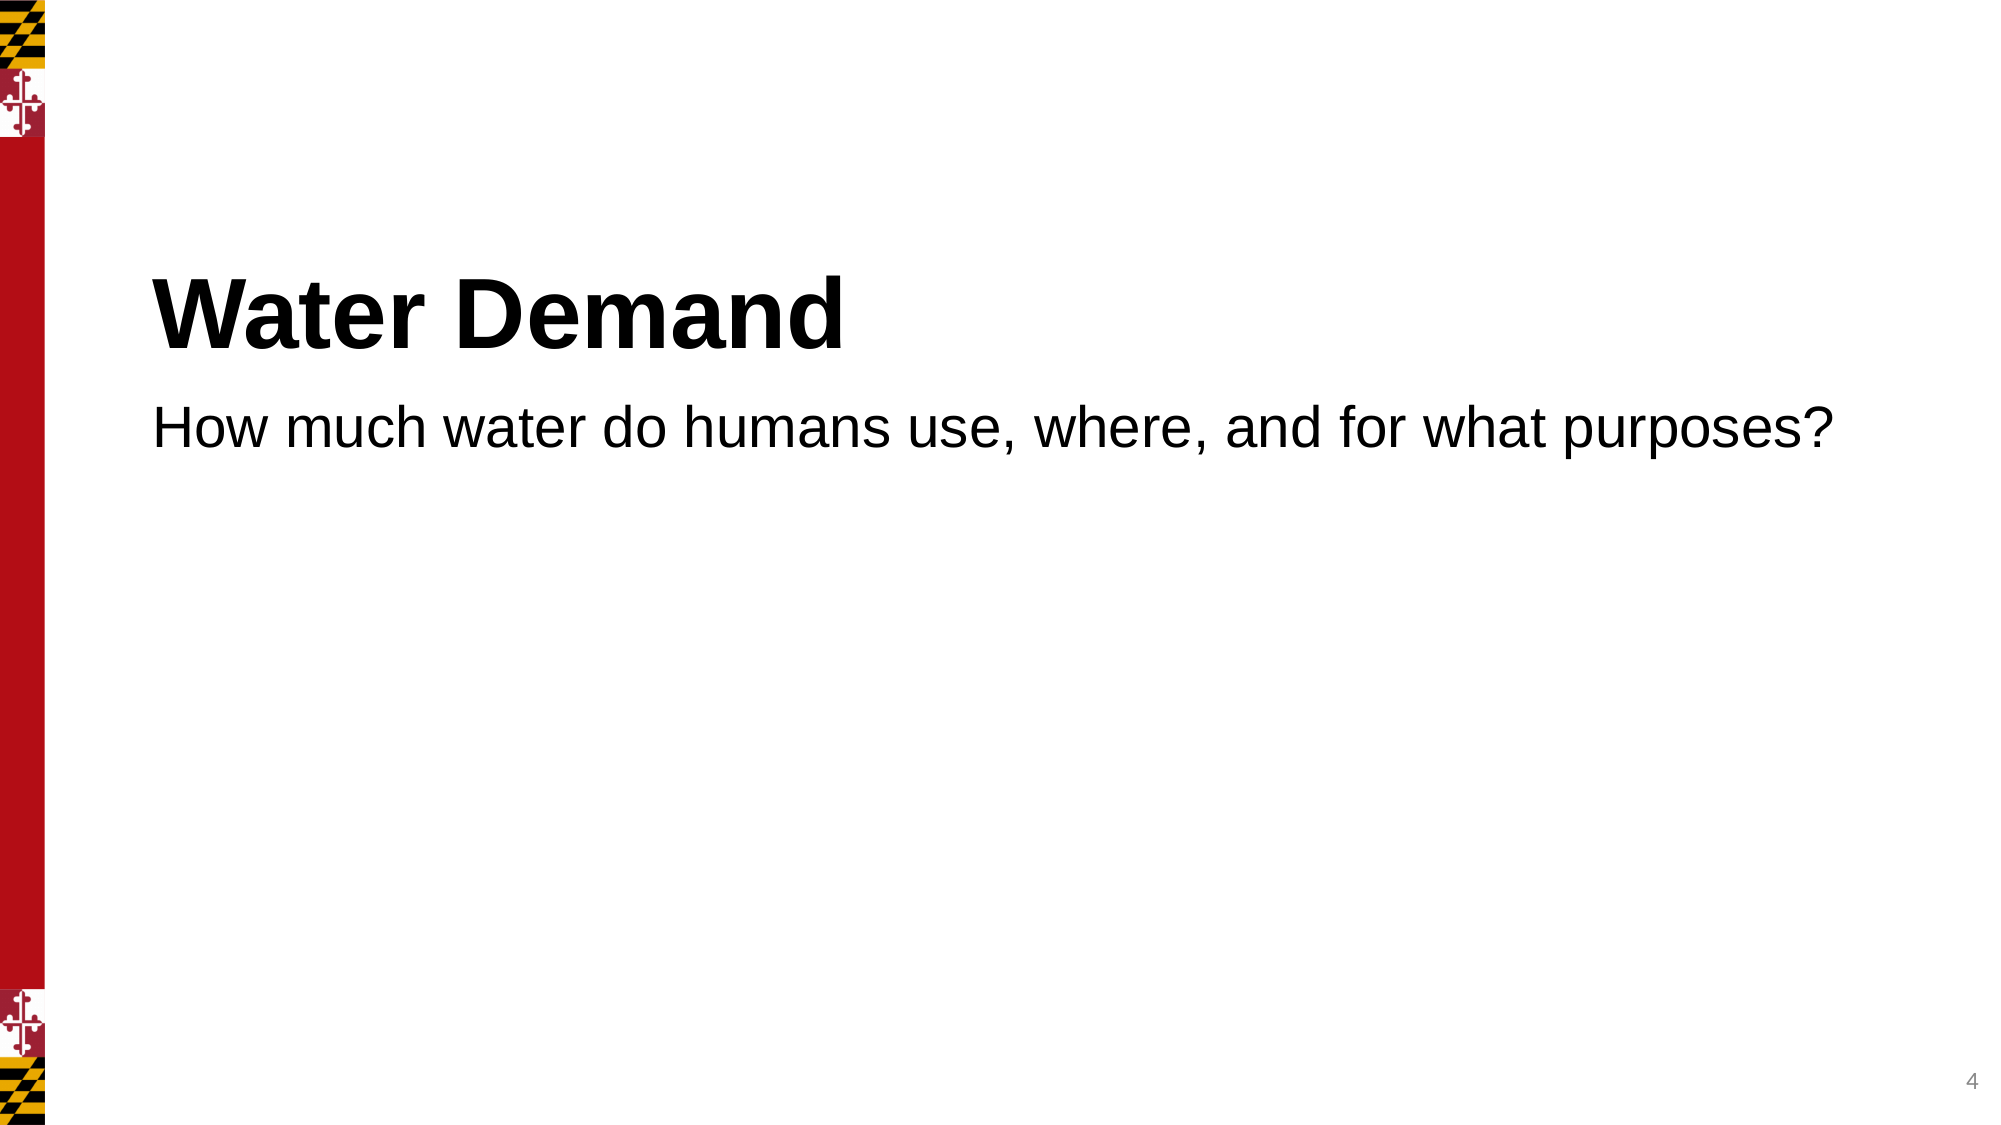

Water Demand
How much water do humans use, where, and for what purposes?